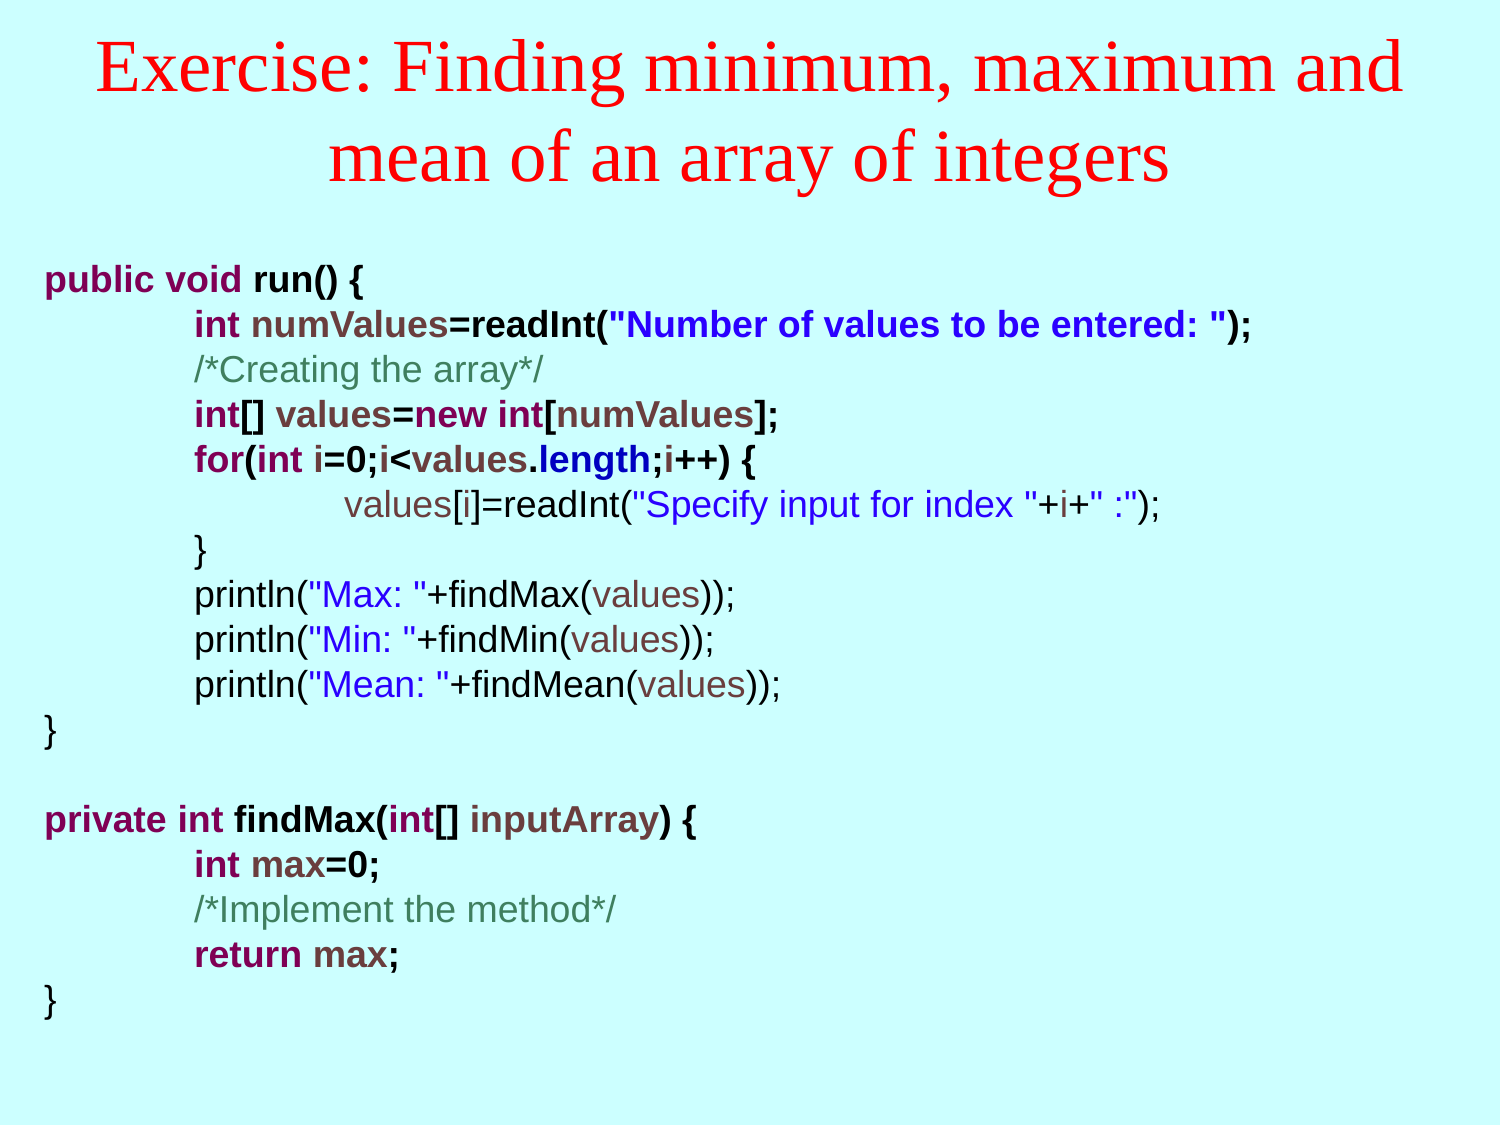

Exercise: Finding minimum, maximum and mean of an array of integers
public void run() {
	int numValues=readInt("Number of values to be entered: ");
	/*Creating the array*/
	int[] values=new int[numValues];
	for(int i=0;i<values.length;i++) {
		values[i]=readInt("Specify input for index "+i+" :");
	}
	println("Max: "+findMax(values));
	println("Min: "+findMin(values));
	println("Mean: "+findMean(values));
}

private int findMax(int[] inputArray) {
	int max=0;
	/*Implement the method*/
	return max;
}